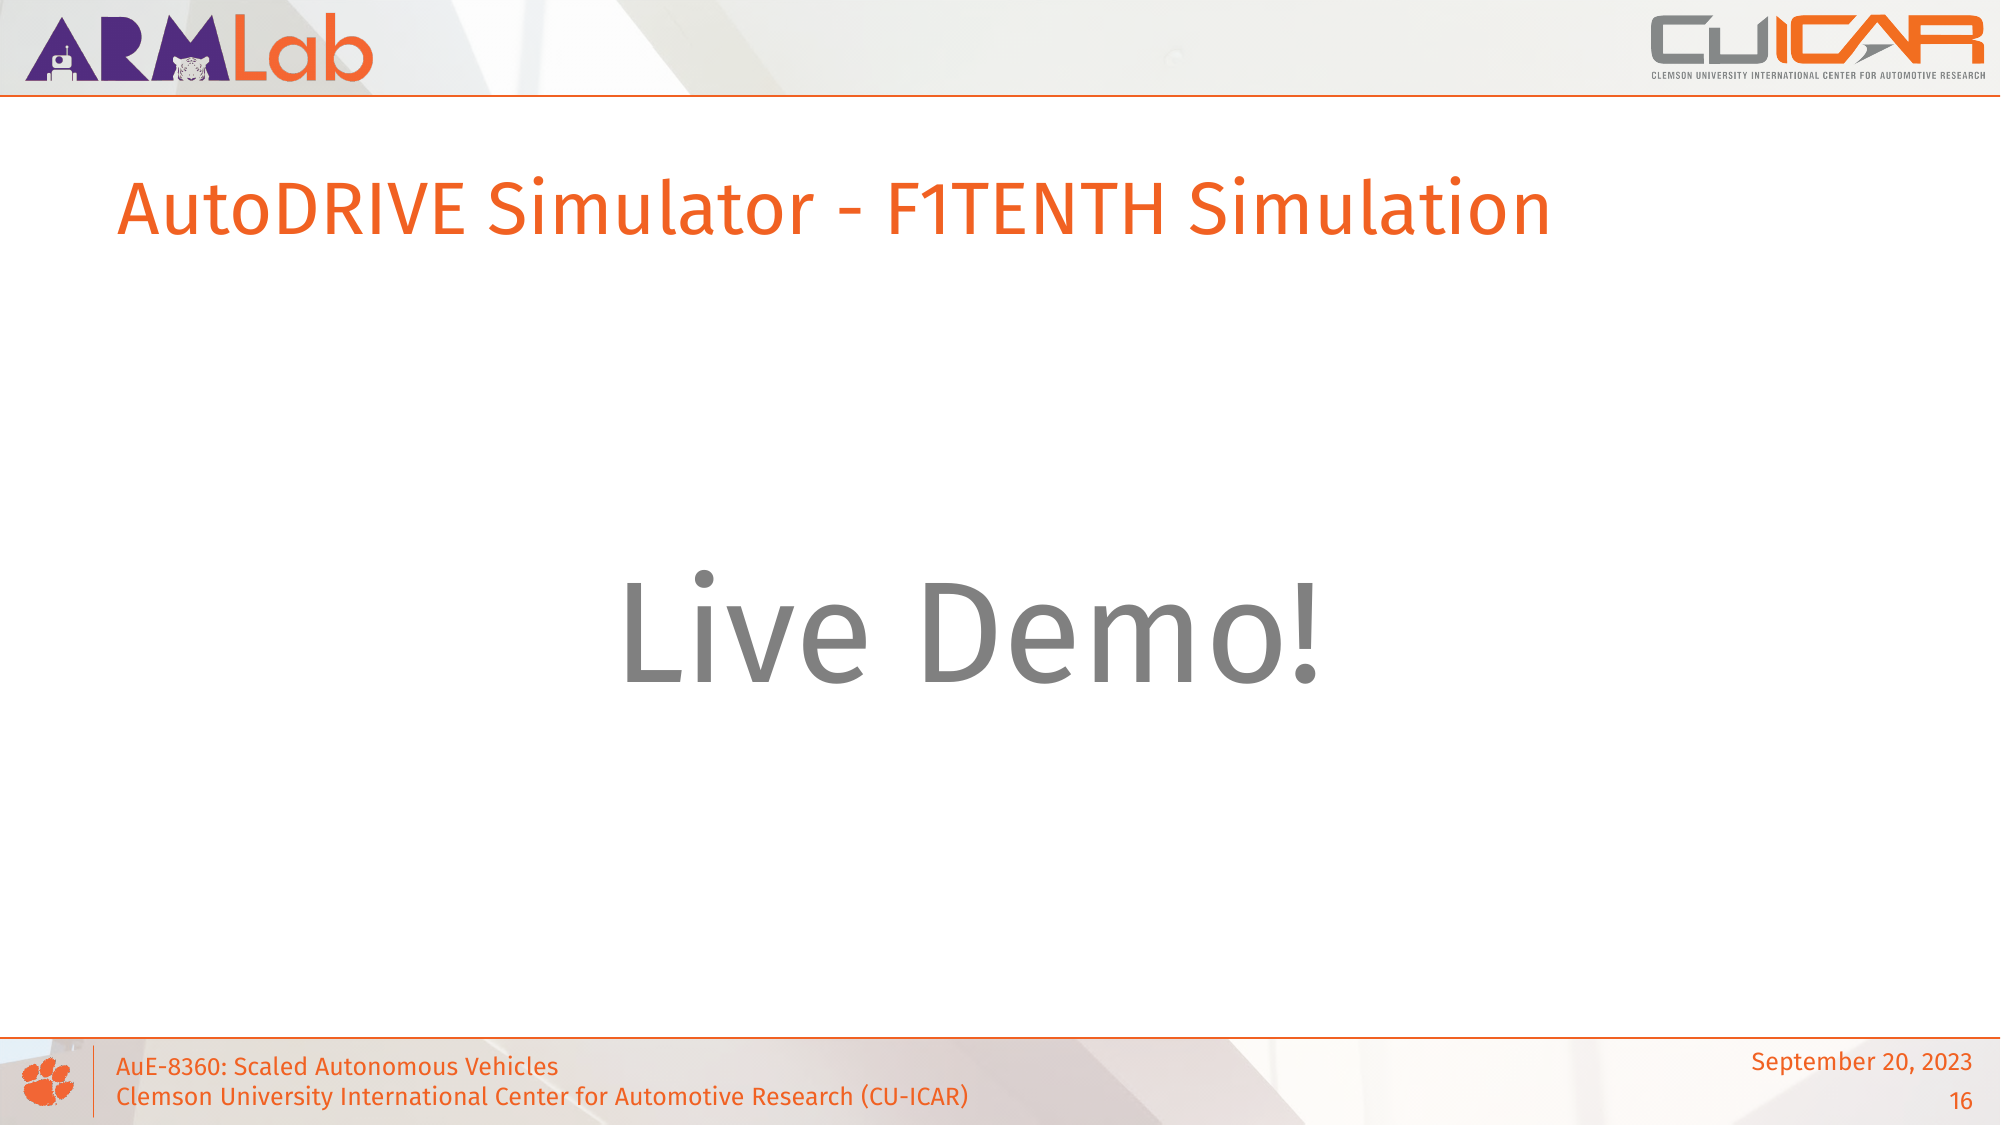

# AutoDRIVE Simulator - F1TENTH Simulation
Live Demo!
September 20, 2023
16